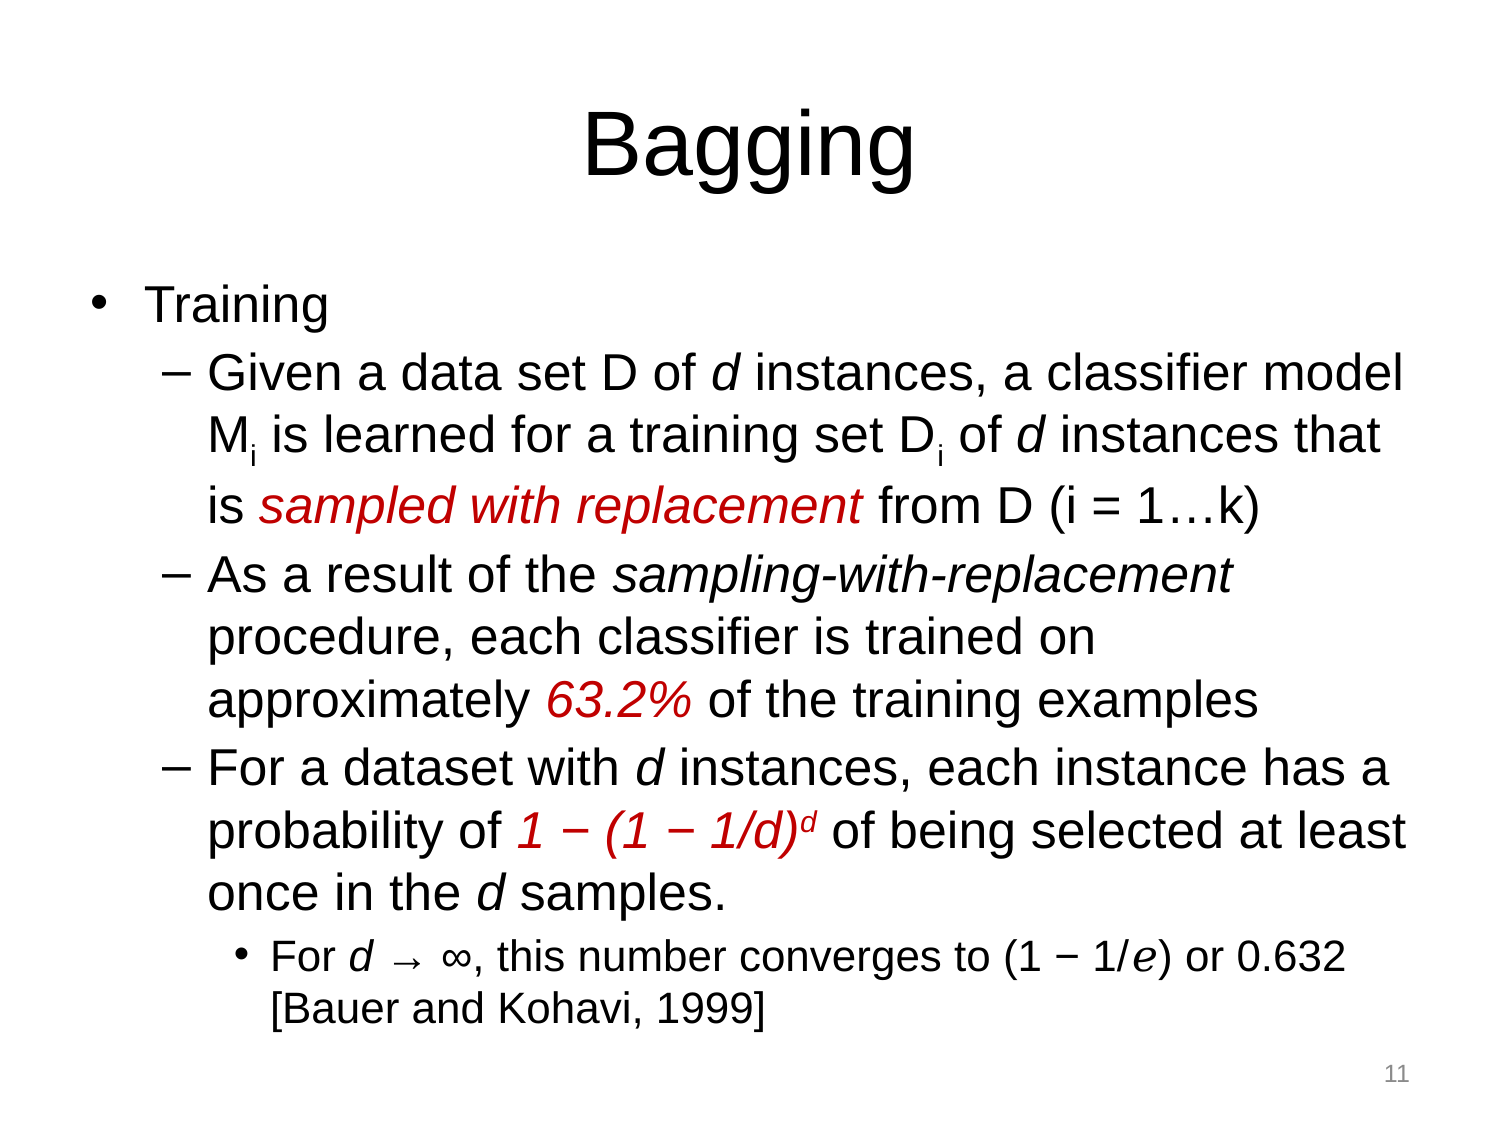

# Bagging
Training
Given a data set D of d instances, a classifier model Mi is learned for a training set Di of d instances that is sampled with replacement from D (i = 1…k)
As a result of the sampling-with-replacement procedure, each classifier is trained on approximately 63.2% of the training examples
For a dataset with d instances, each instance has a probability of 1 − (1 − 1/d)d of being selected at least once in the d samples.
For d → ∞, this number converges to (1 − 1/𝑒) or 0.632 [Bauer and Kohavi, 1999]
11